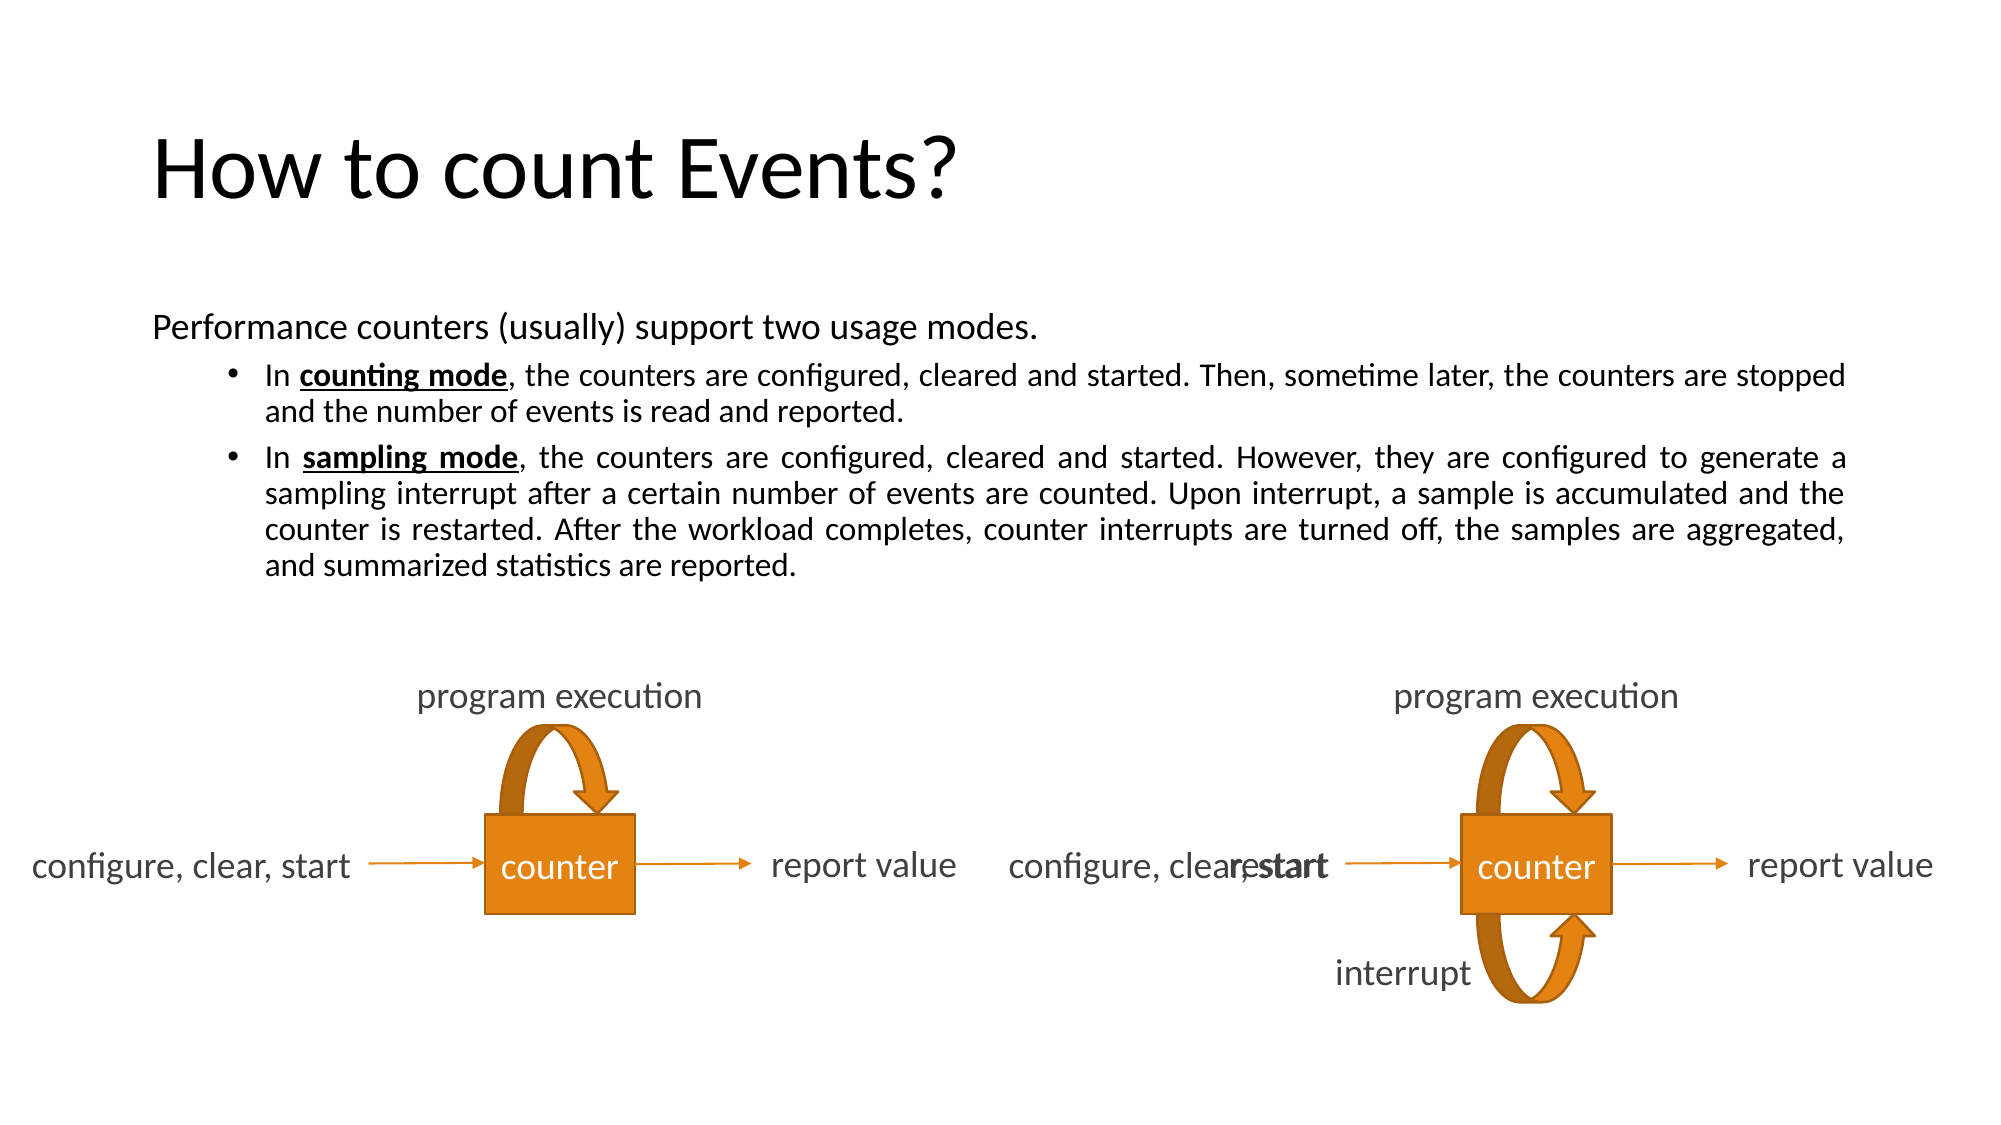

# How to count Events?
Performance counters (usually) support two usage modes.
In counting mode, the counters are configured, cleared and started. Then, sometime later, the counters are stopped and the number of events is read and reported.
In sampling mode, the counters are configured, cleared and started. However, they are configured to generate a sampling interrupt after a certain number of events are counted. Upon interrupt, a sample is accumulated and the counter is restarted. After the workload completes, counter interrupts are turned off, the samples are aggregated, and summarized statistics are reported.
program execution
program execution

counter
counter
report value
restart
report value
configure, clear, start
configure, clear, start

interrupt